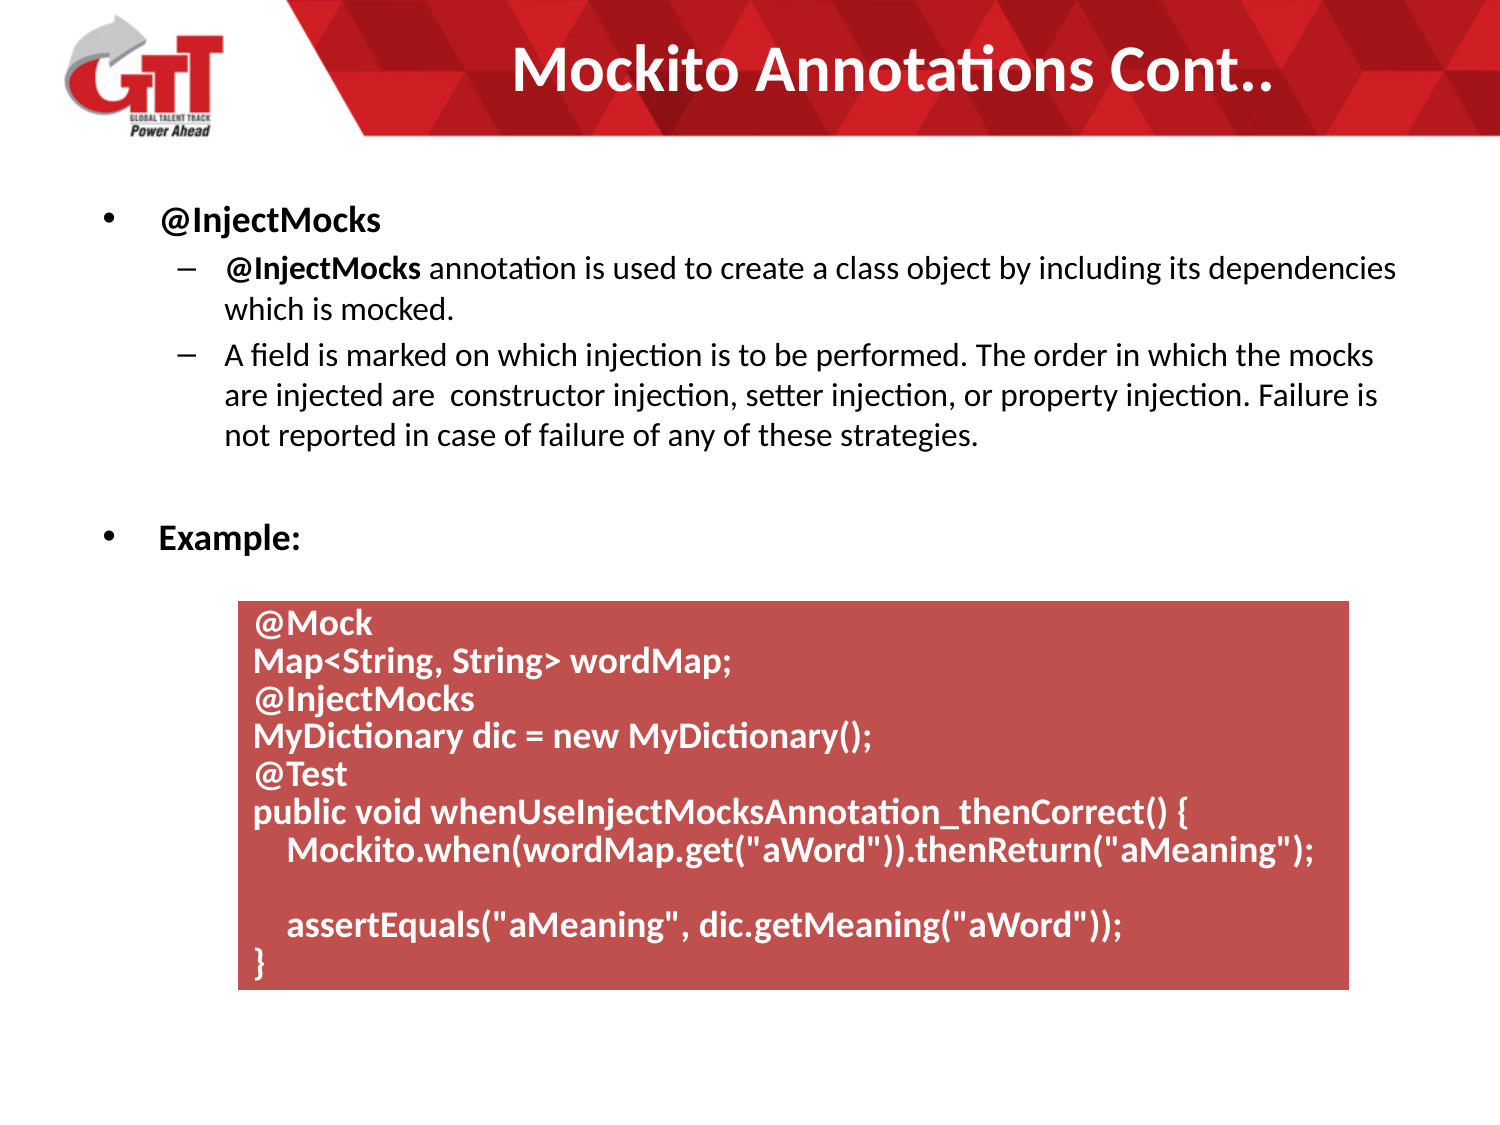

# Mockito Annotations Cont..
@InjectMocks
@InjectMocks annotation is used to create a class object by including its dependencies which is mocked.
A field is marked on which injection is to be performed. The order in which the mocks are injected are  constructor injection, setter injection, or property injection. Failure is not reported in case of failure of any of these strategies.

Example:
| @Mock Map<String, String> wordMap; @InjectMocks MyDictionary dic = new MyDictionary(); @Test public void whenUseInjectMocksAnnotation\_thenCorrect() { Mockito.when(wordMap.get("aWord")).thenReturn("aMeaning"); assertEquals("aMeaning", dic.getMeaning("aWord")); } |
| --- |